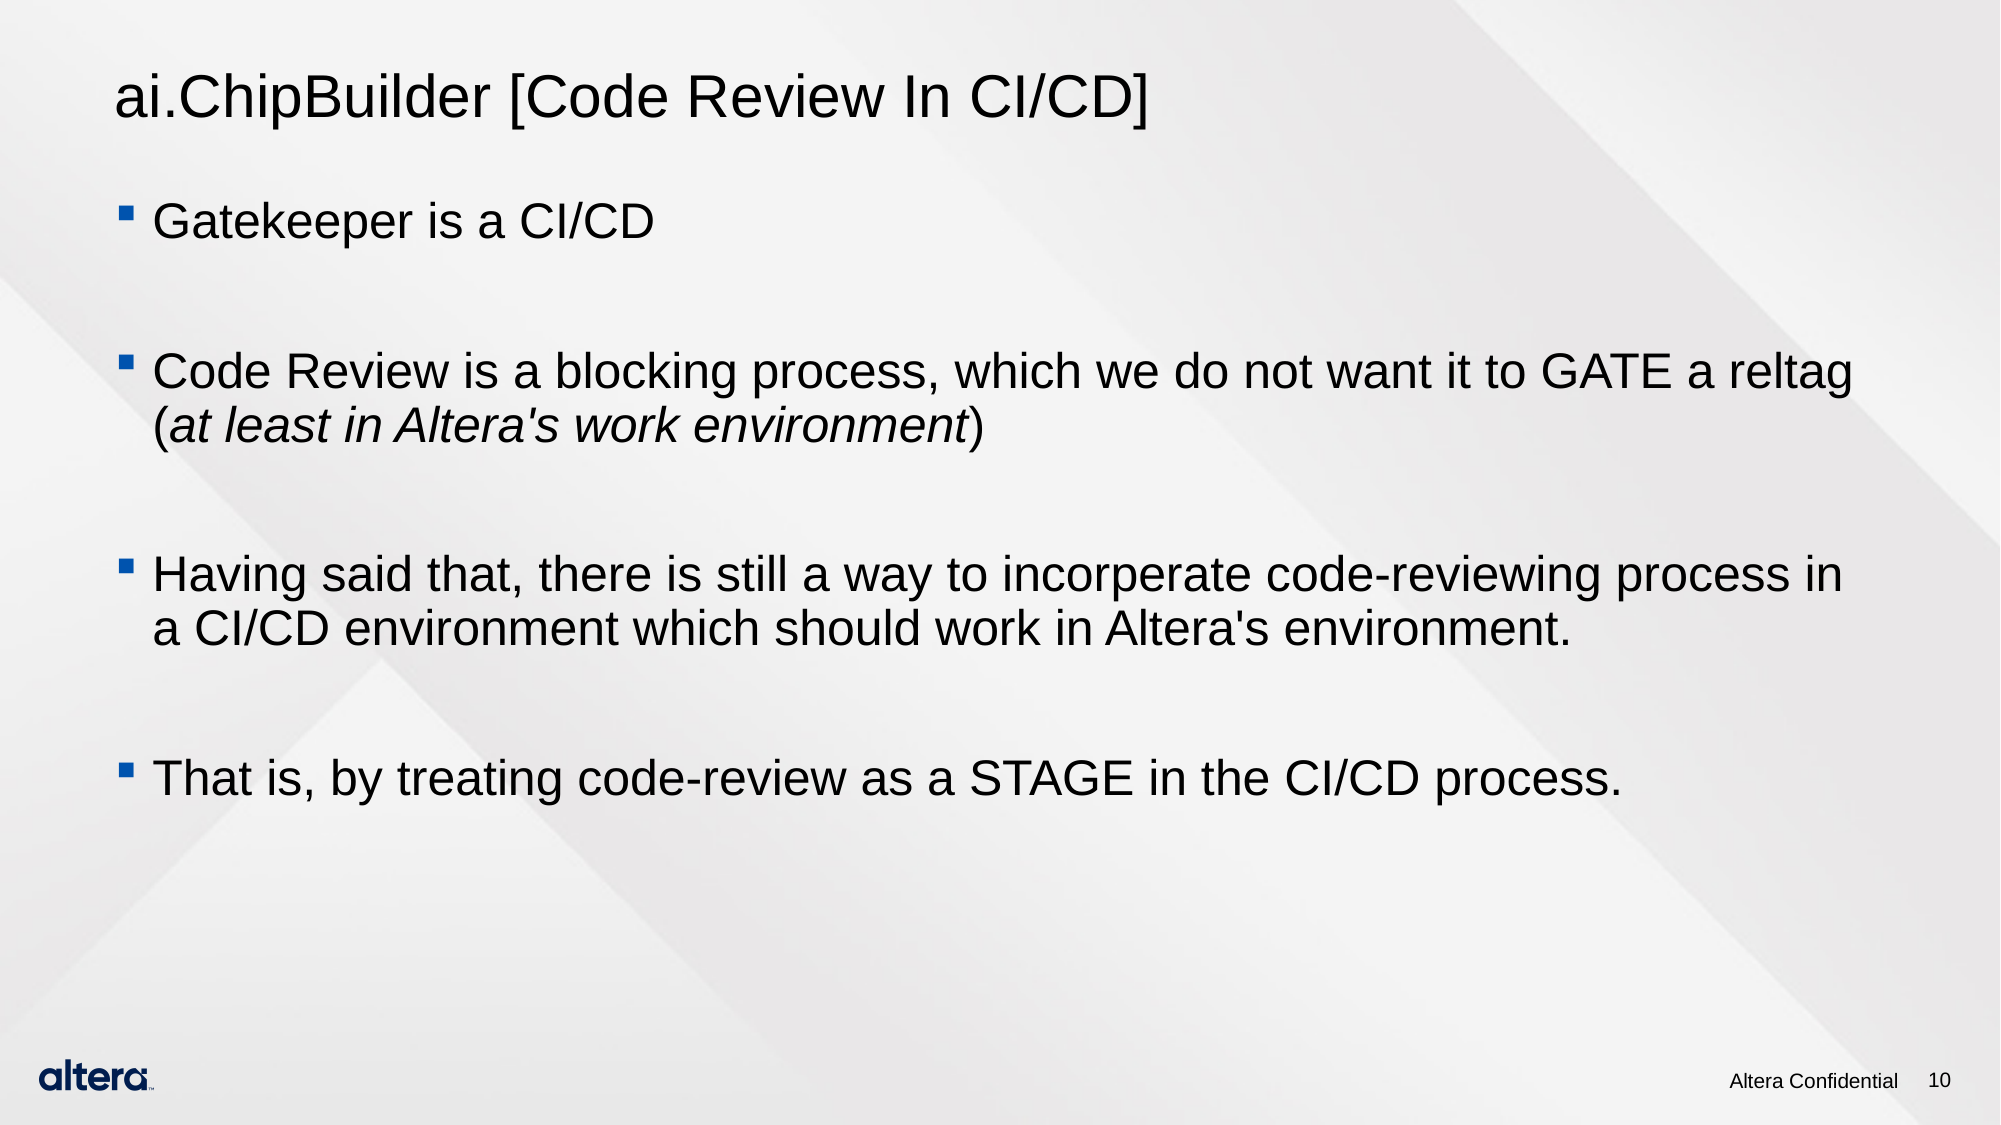

# ai.ChipBuilder [Code Review In CI/CD]
Gatekeeper is a CI/CD

Code Review is a blocking process, which we do not want it to GATE a reltag (at least in Altera's work environment)

Having said that, there is still a way to incorperate code-reviewing process in a CI/CD environment which should work in Altera's environment.

That is, by treating code-review as a STAGE in the CI/CD process.